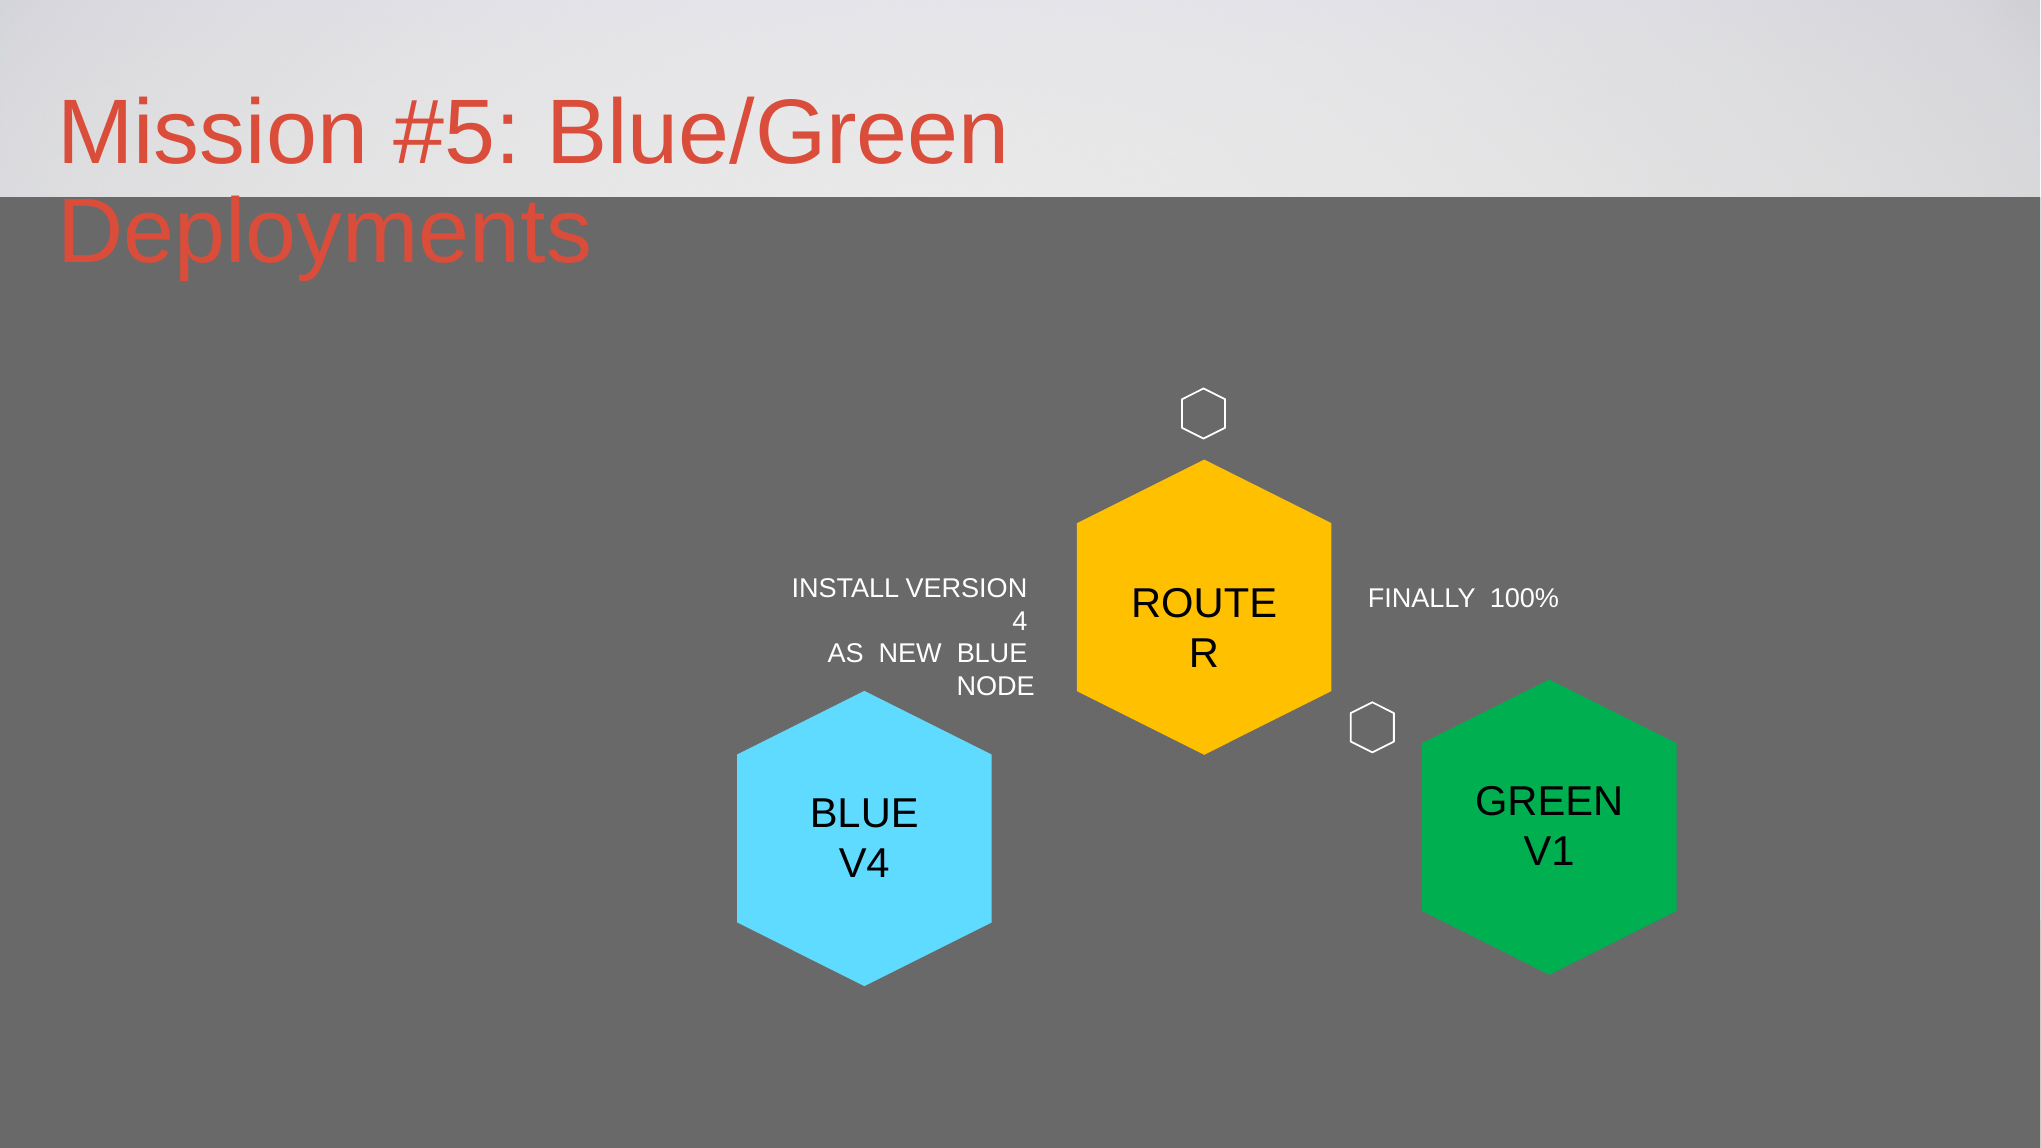

Mission #5: Blue/Green Deployments

ROUTER
INSTALL VERSION  4
AS  NEW  BLUE  NODE
FINALLY  100%

GREEN
V1

BLUE
V4